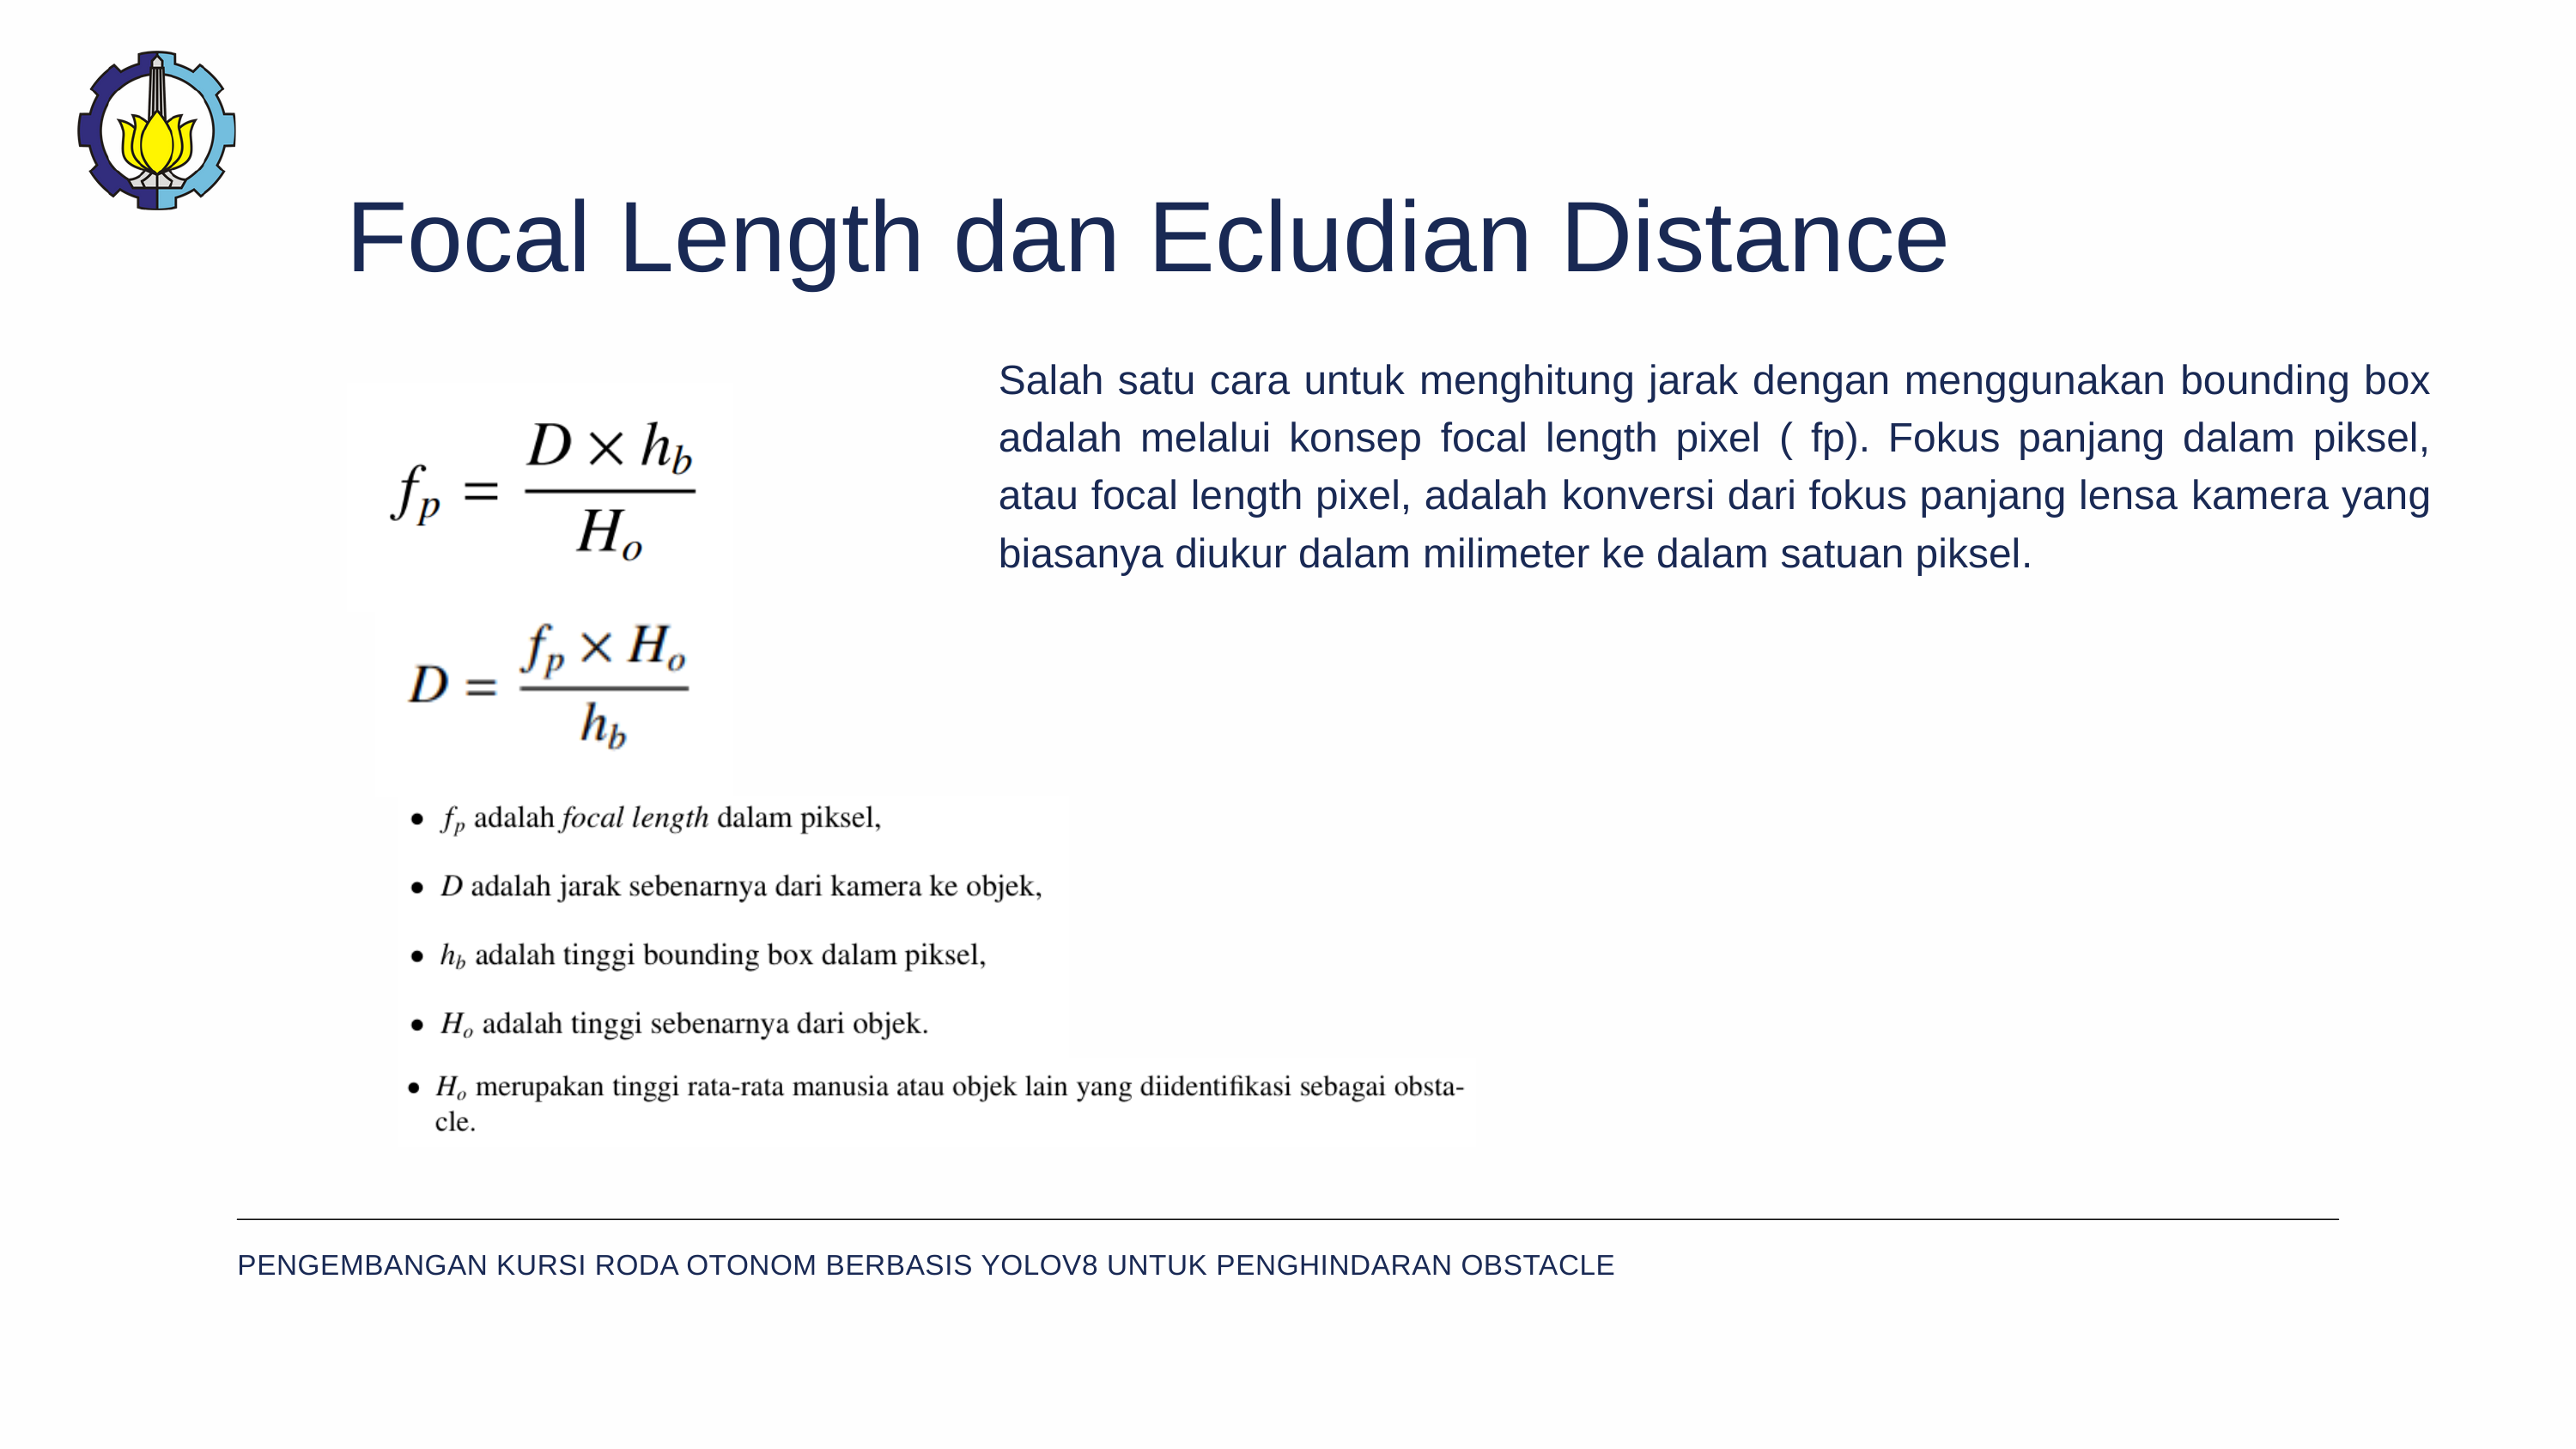

Focal Length dan Ecludian Distance
Salah satu cara untuk menghitung jarak dengan menggunakan bounding box adalah melalui konsep focal length pixel ( fp). Fokus panjang dalam piksel, atau focal length pixel, adalah konversi dari fokus panjang lensa kamera yang biasanya diukur dalam milimeter ke dalam satuan piksel.

PENGEMBANGAN KURSI RODA OTONOM BERBASIS YOLOV8 UNTUK PENGHINDARAN OBSTACLE